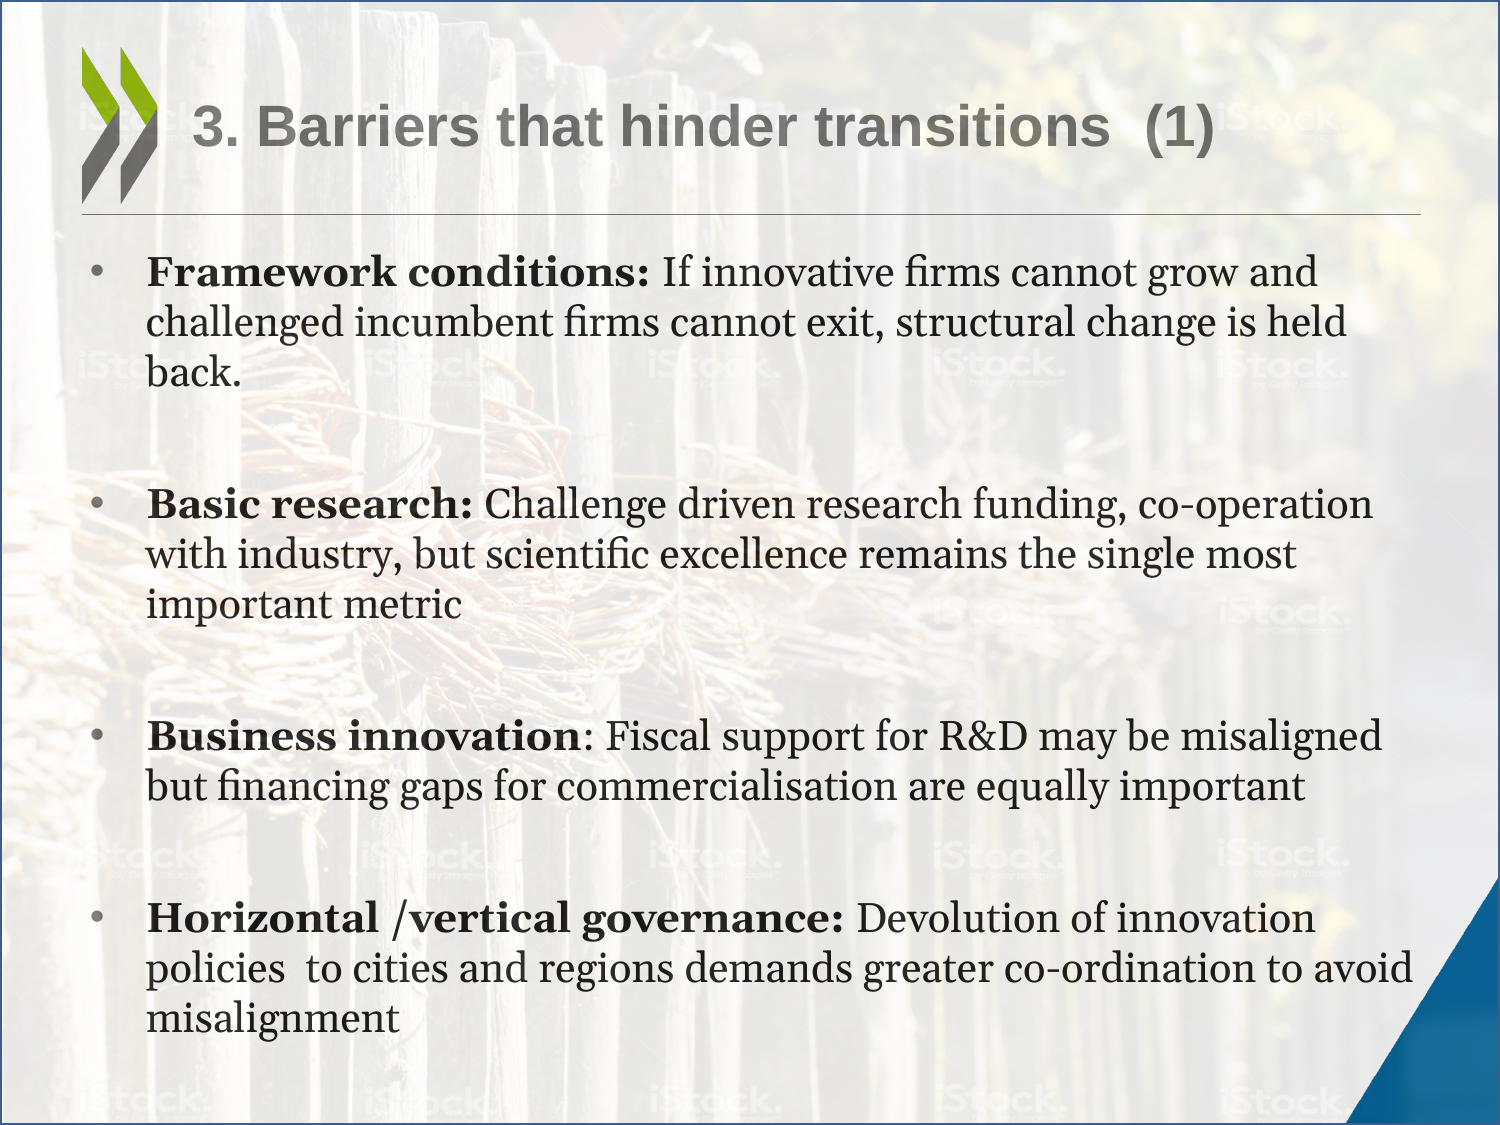

# 3. Barriers that hinder transitions  (1)
Framework conditions: If innovative firms cannot grow and challenged incumbent firms cannot exit, structural change is held back.

Basic research: Challenge driven research funding, co-operation with industry, but scientific excellence remains the single most important metric

Business innovation: Fiscal support for R&D may be misaligned but financing gaps for commercialisation are equally important

Horizontal /vertical governance: Devolution of innovation policies  to cities and regions demands greater co-ordination to avoid misalignment